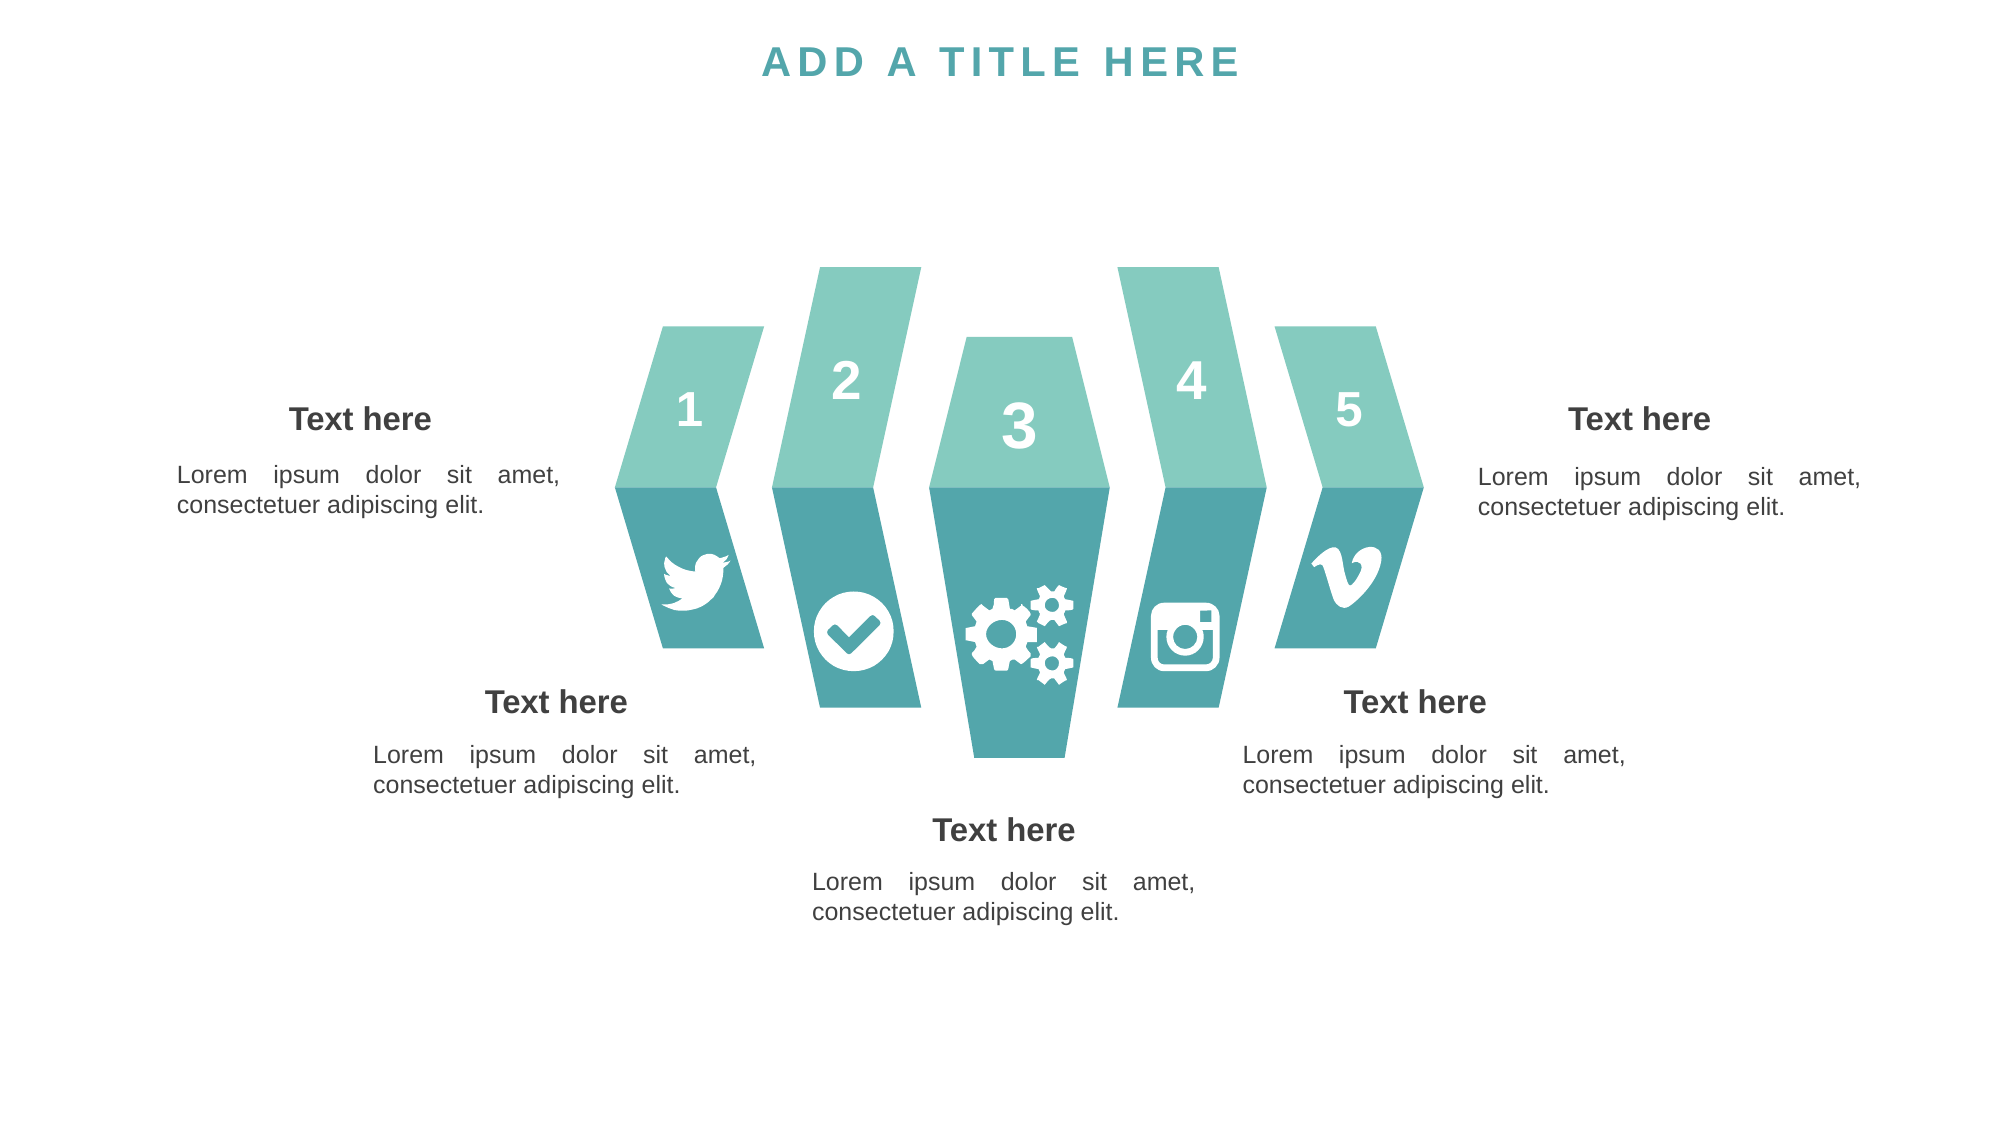

ADD A TITLE HERE
2
4
1
5
3

Text here
Lorem ipsum dolor sit amet, consectetuer adipiscing elit.
Text here
Lorem ipsum dolor sit amet, consectetuer adipiscing elit.
Text here
Lorem ipsum dolor sit amet, consectetuer adipiscing elit.
Text here
Lorem ipsum dolor sit amet, consectetuer adipiscing elit.
Text here
Lorem ipsum dolor sit amet, consectetuer adipiscing elit.